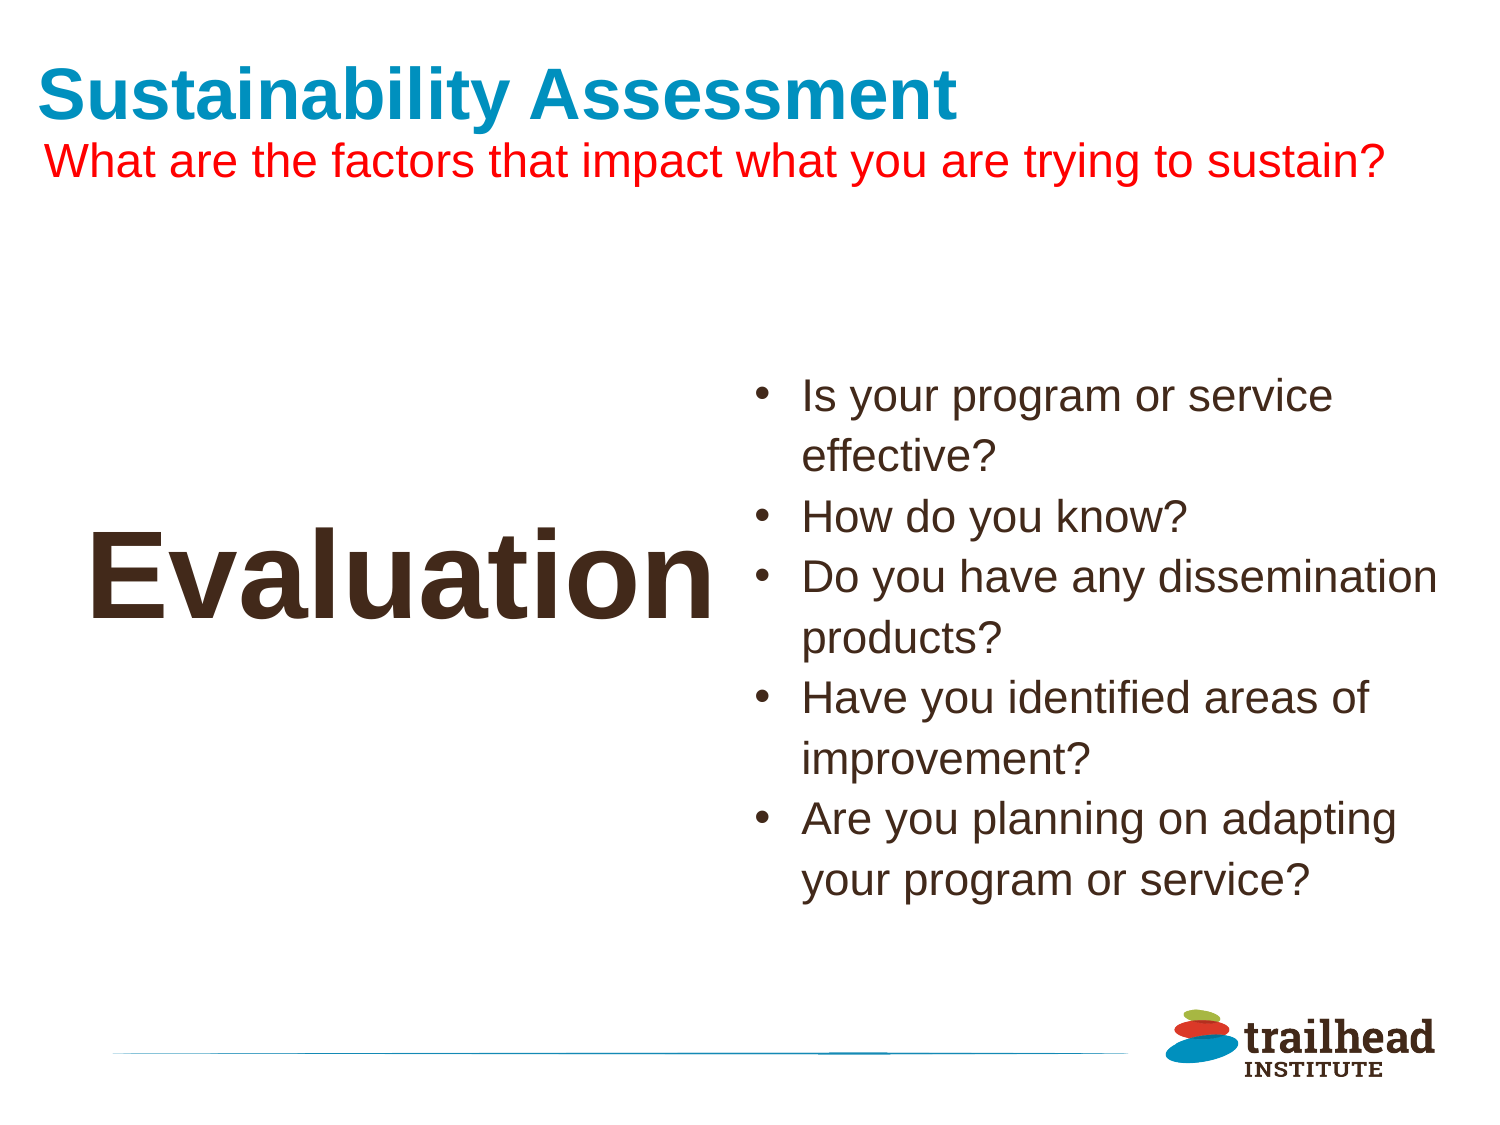

# Sustainability Assessment
What are the factors that impact what you are trying to sustain?
Is your program or service effective?
How do you know?
Do you have any dissemination products?
Have you identified areas of improvement?
Are you planning on adapting your program or service?
Evaluation